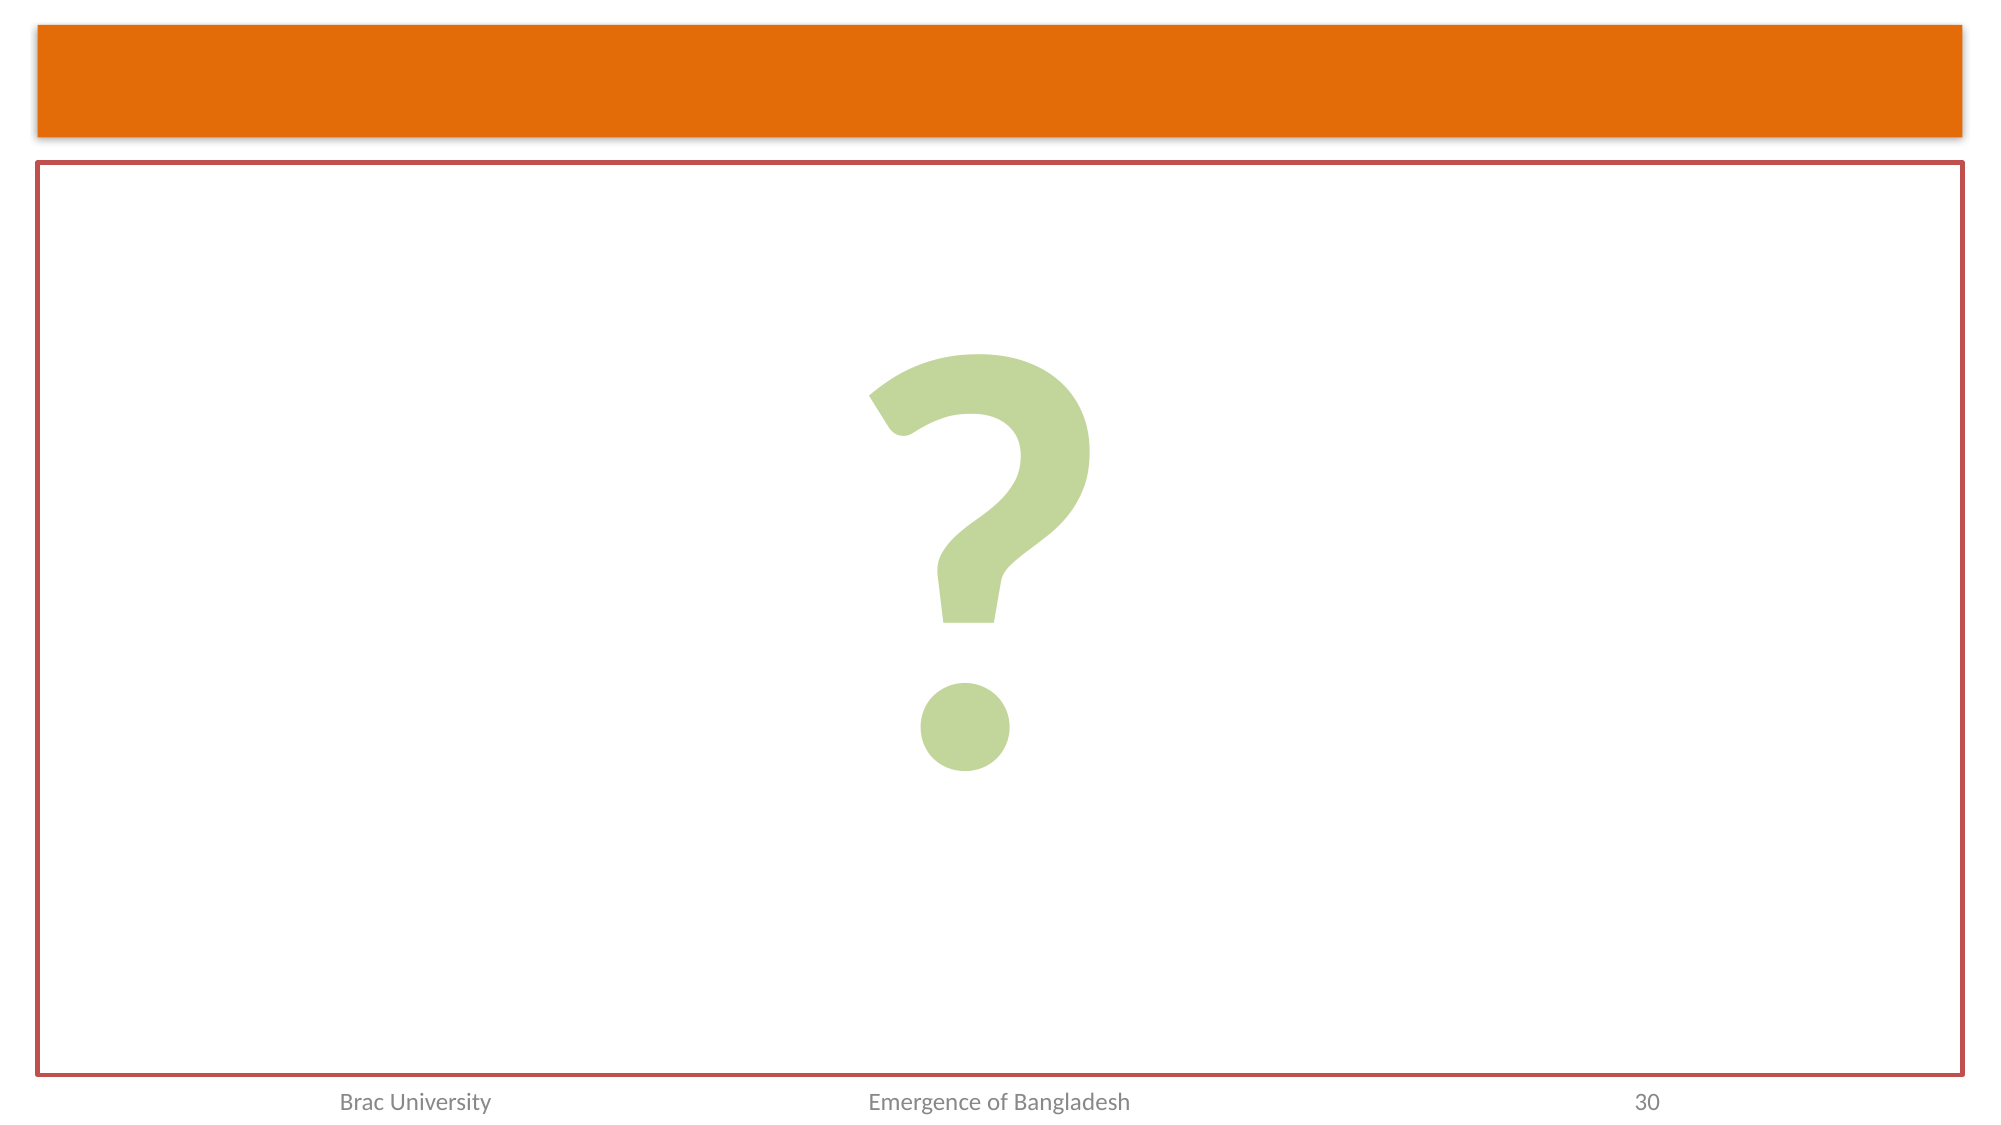

?
Emergence of Bangladesh
30
Brac University